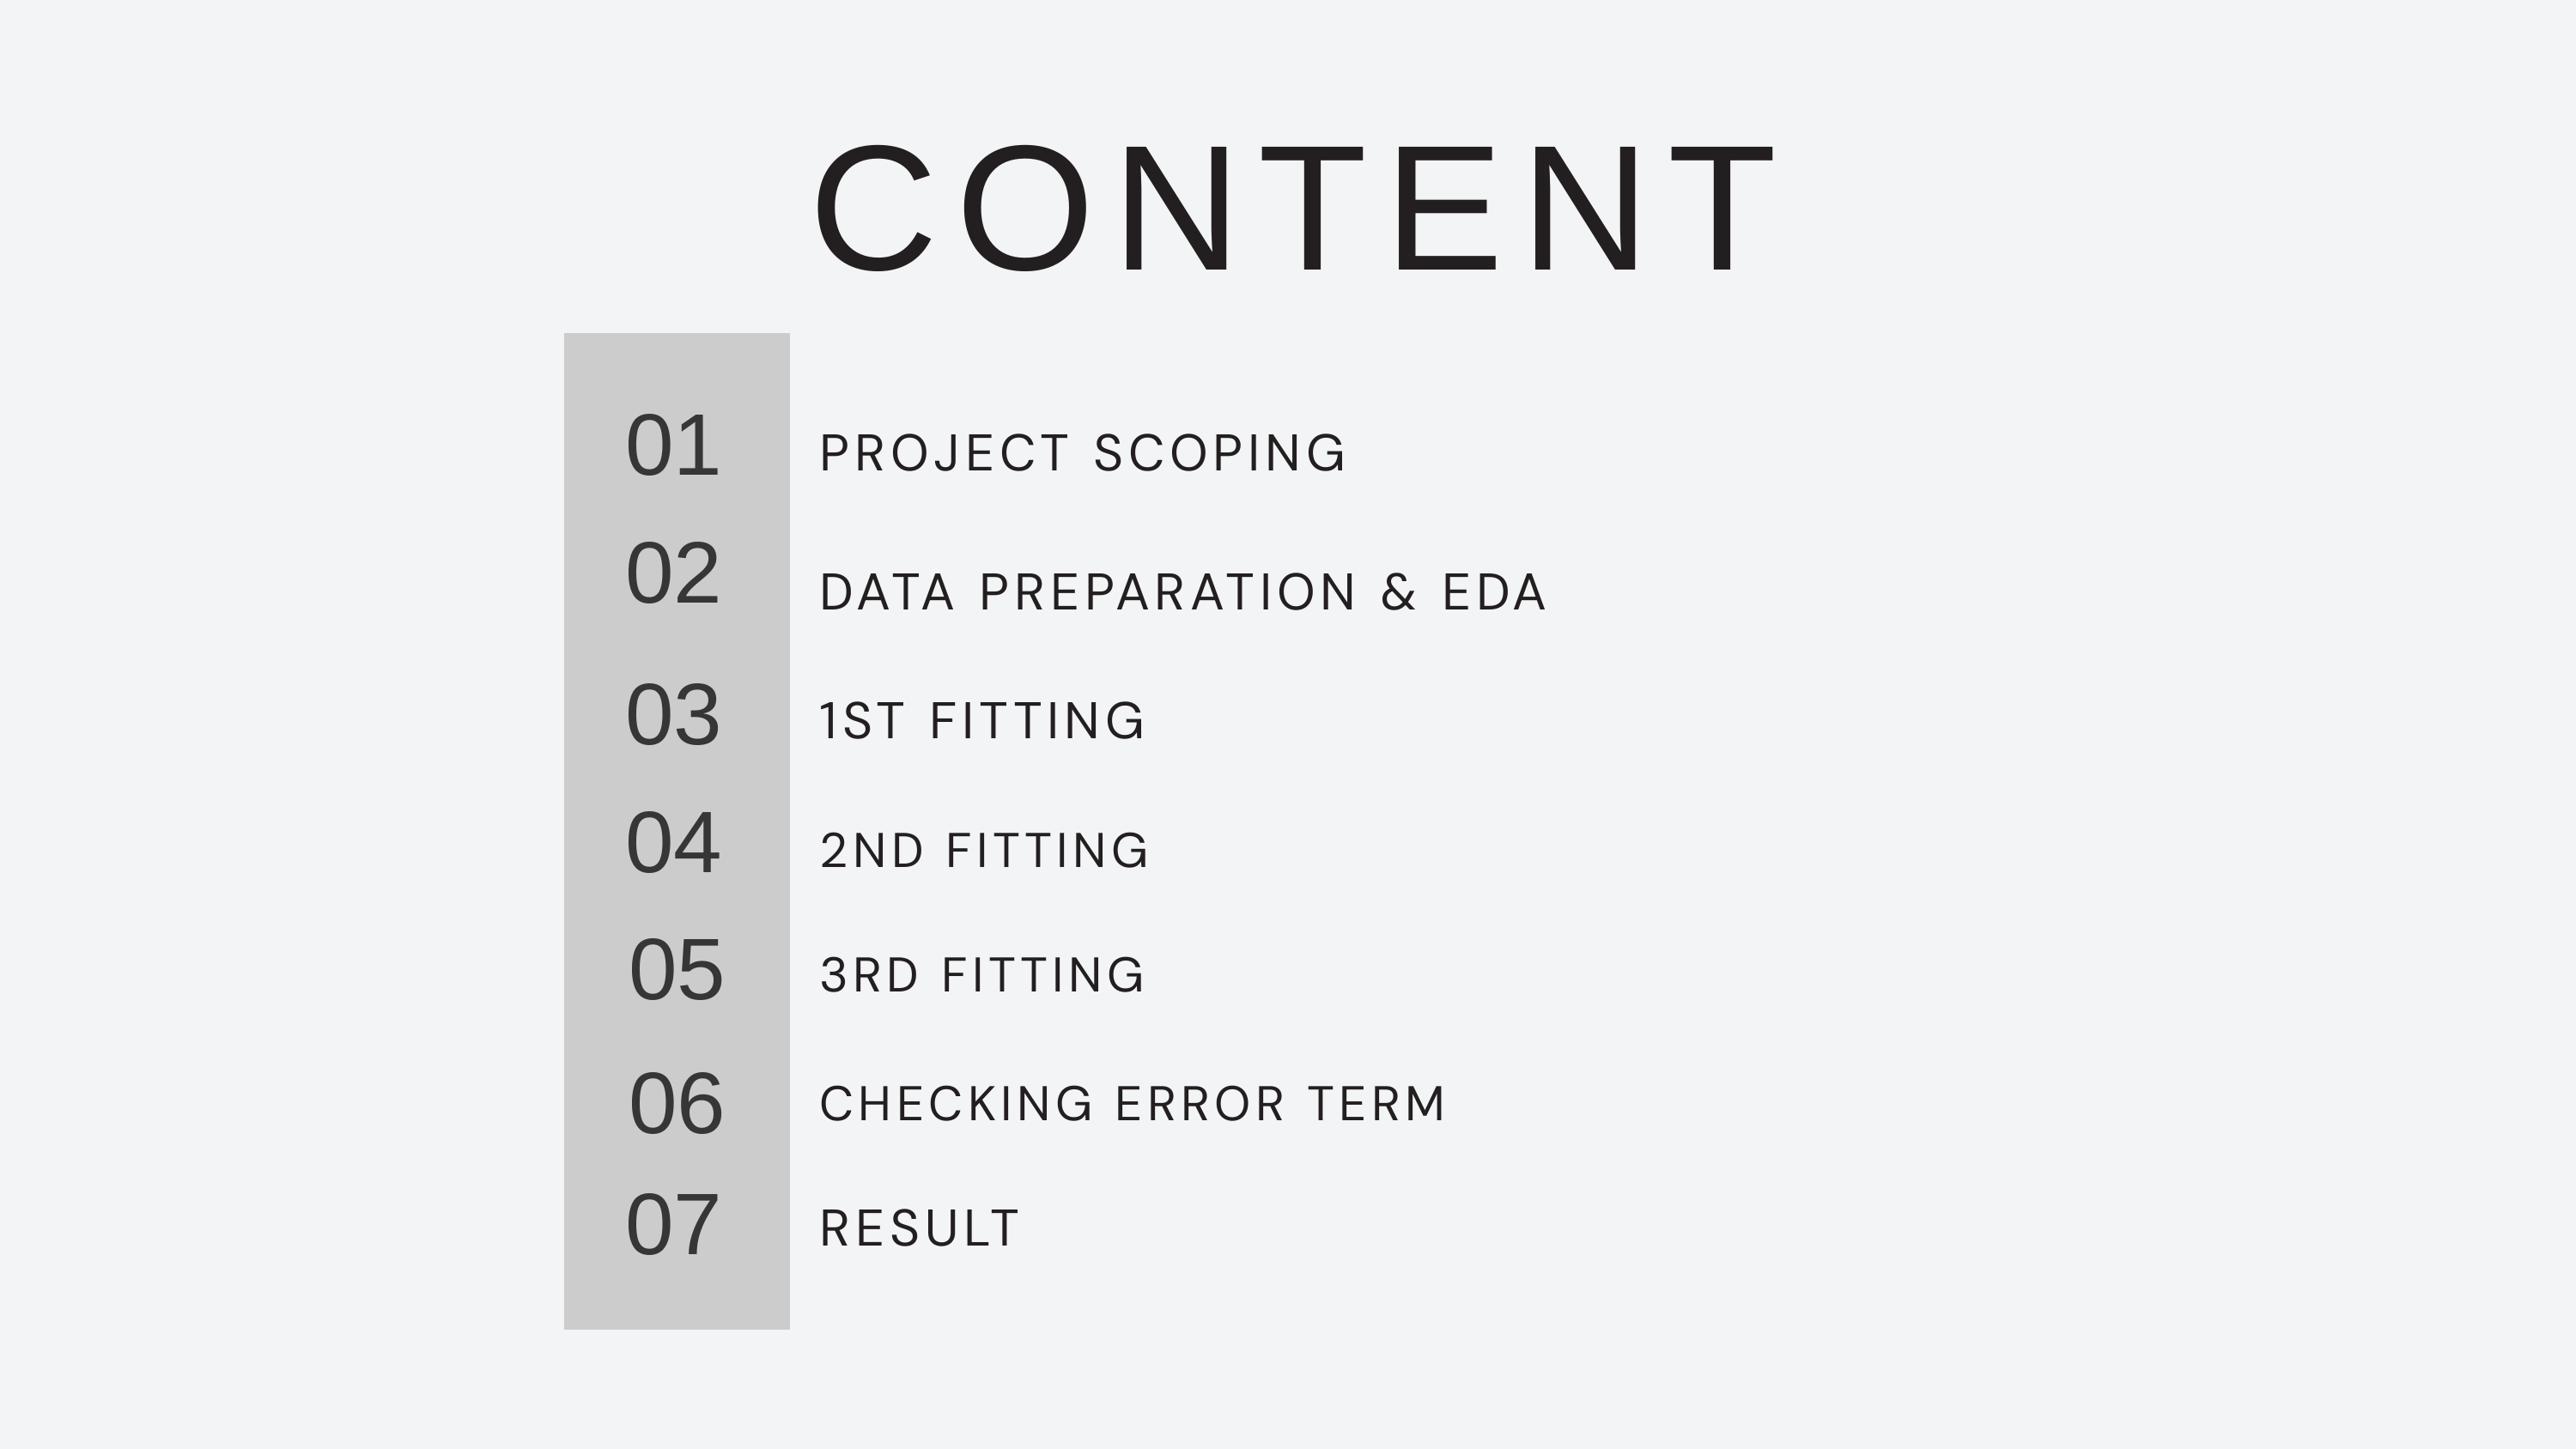

CONTENT

01
PROJECT SCOPING
02
DATA PREPARATION & EDA
03
1ST FITTING
04
2ND FITTING
05
3RD FITTING
06
CHECKING ERROR TERM
07
RESULT